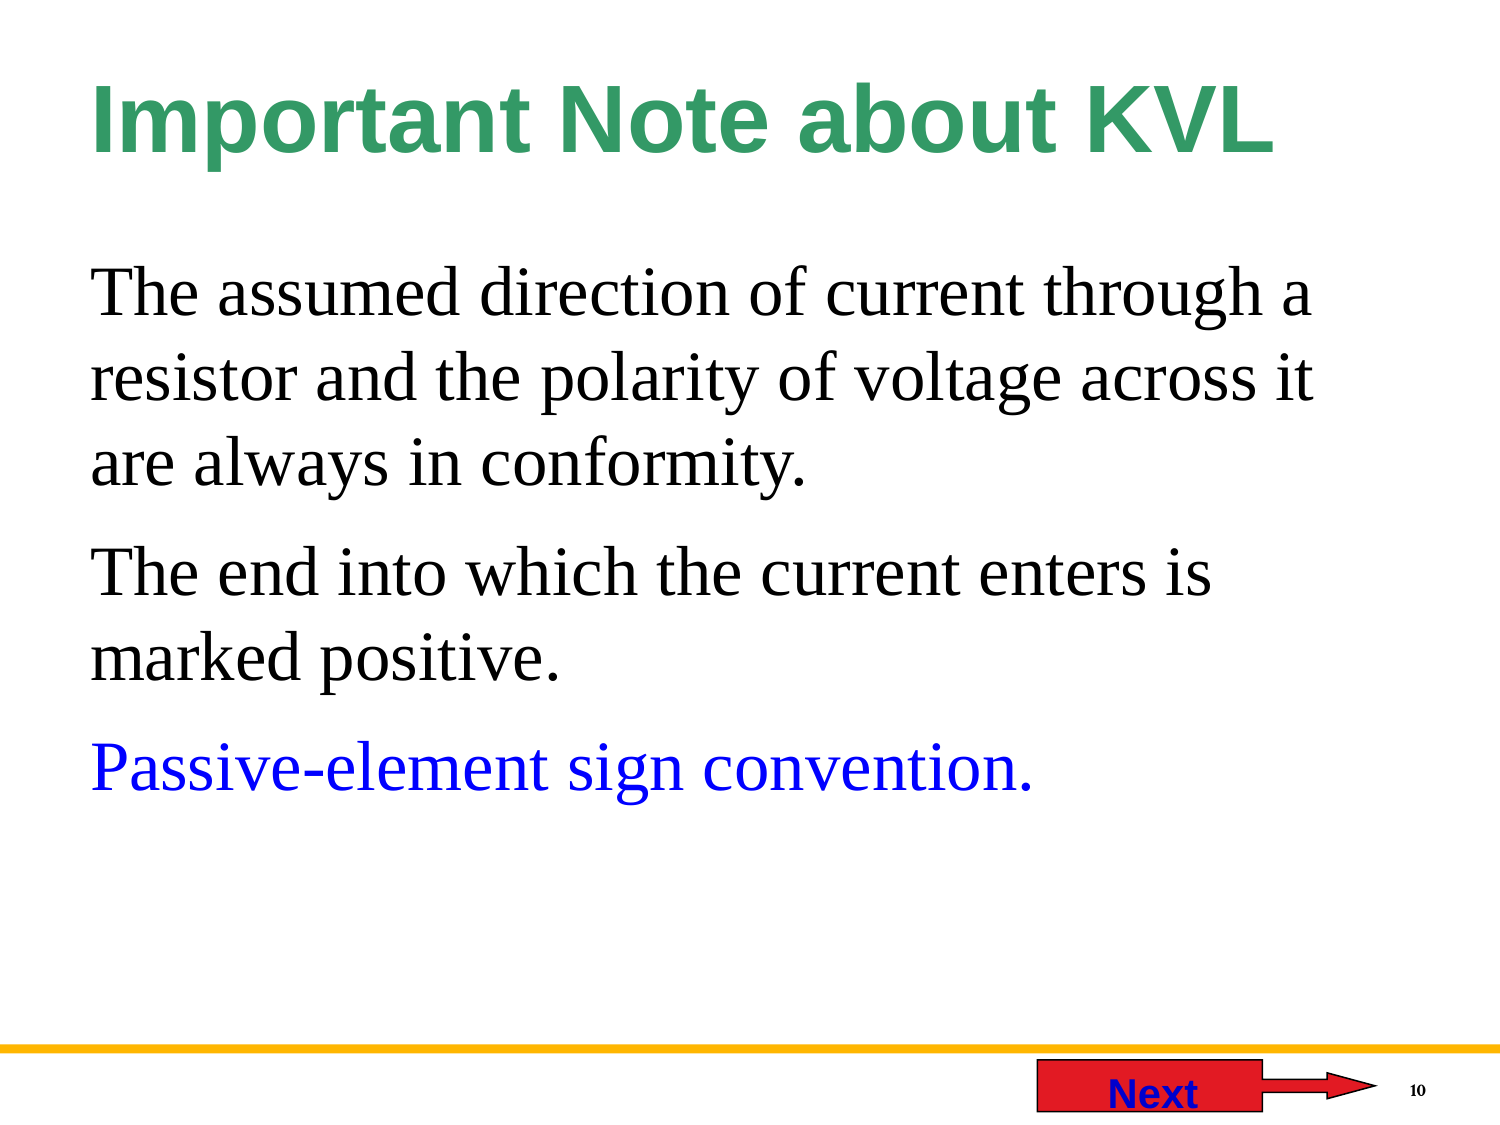

# Important Note about KVL
The assumed direction of current through a resistor and the polarity of voltage across it are always in conformity.
The end into which the current enters is marked positive.
Passive-element sign convention.

 Next
10